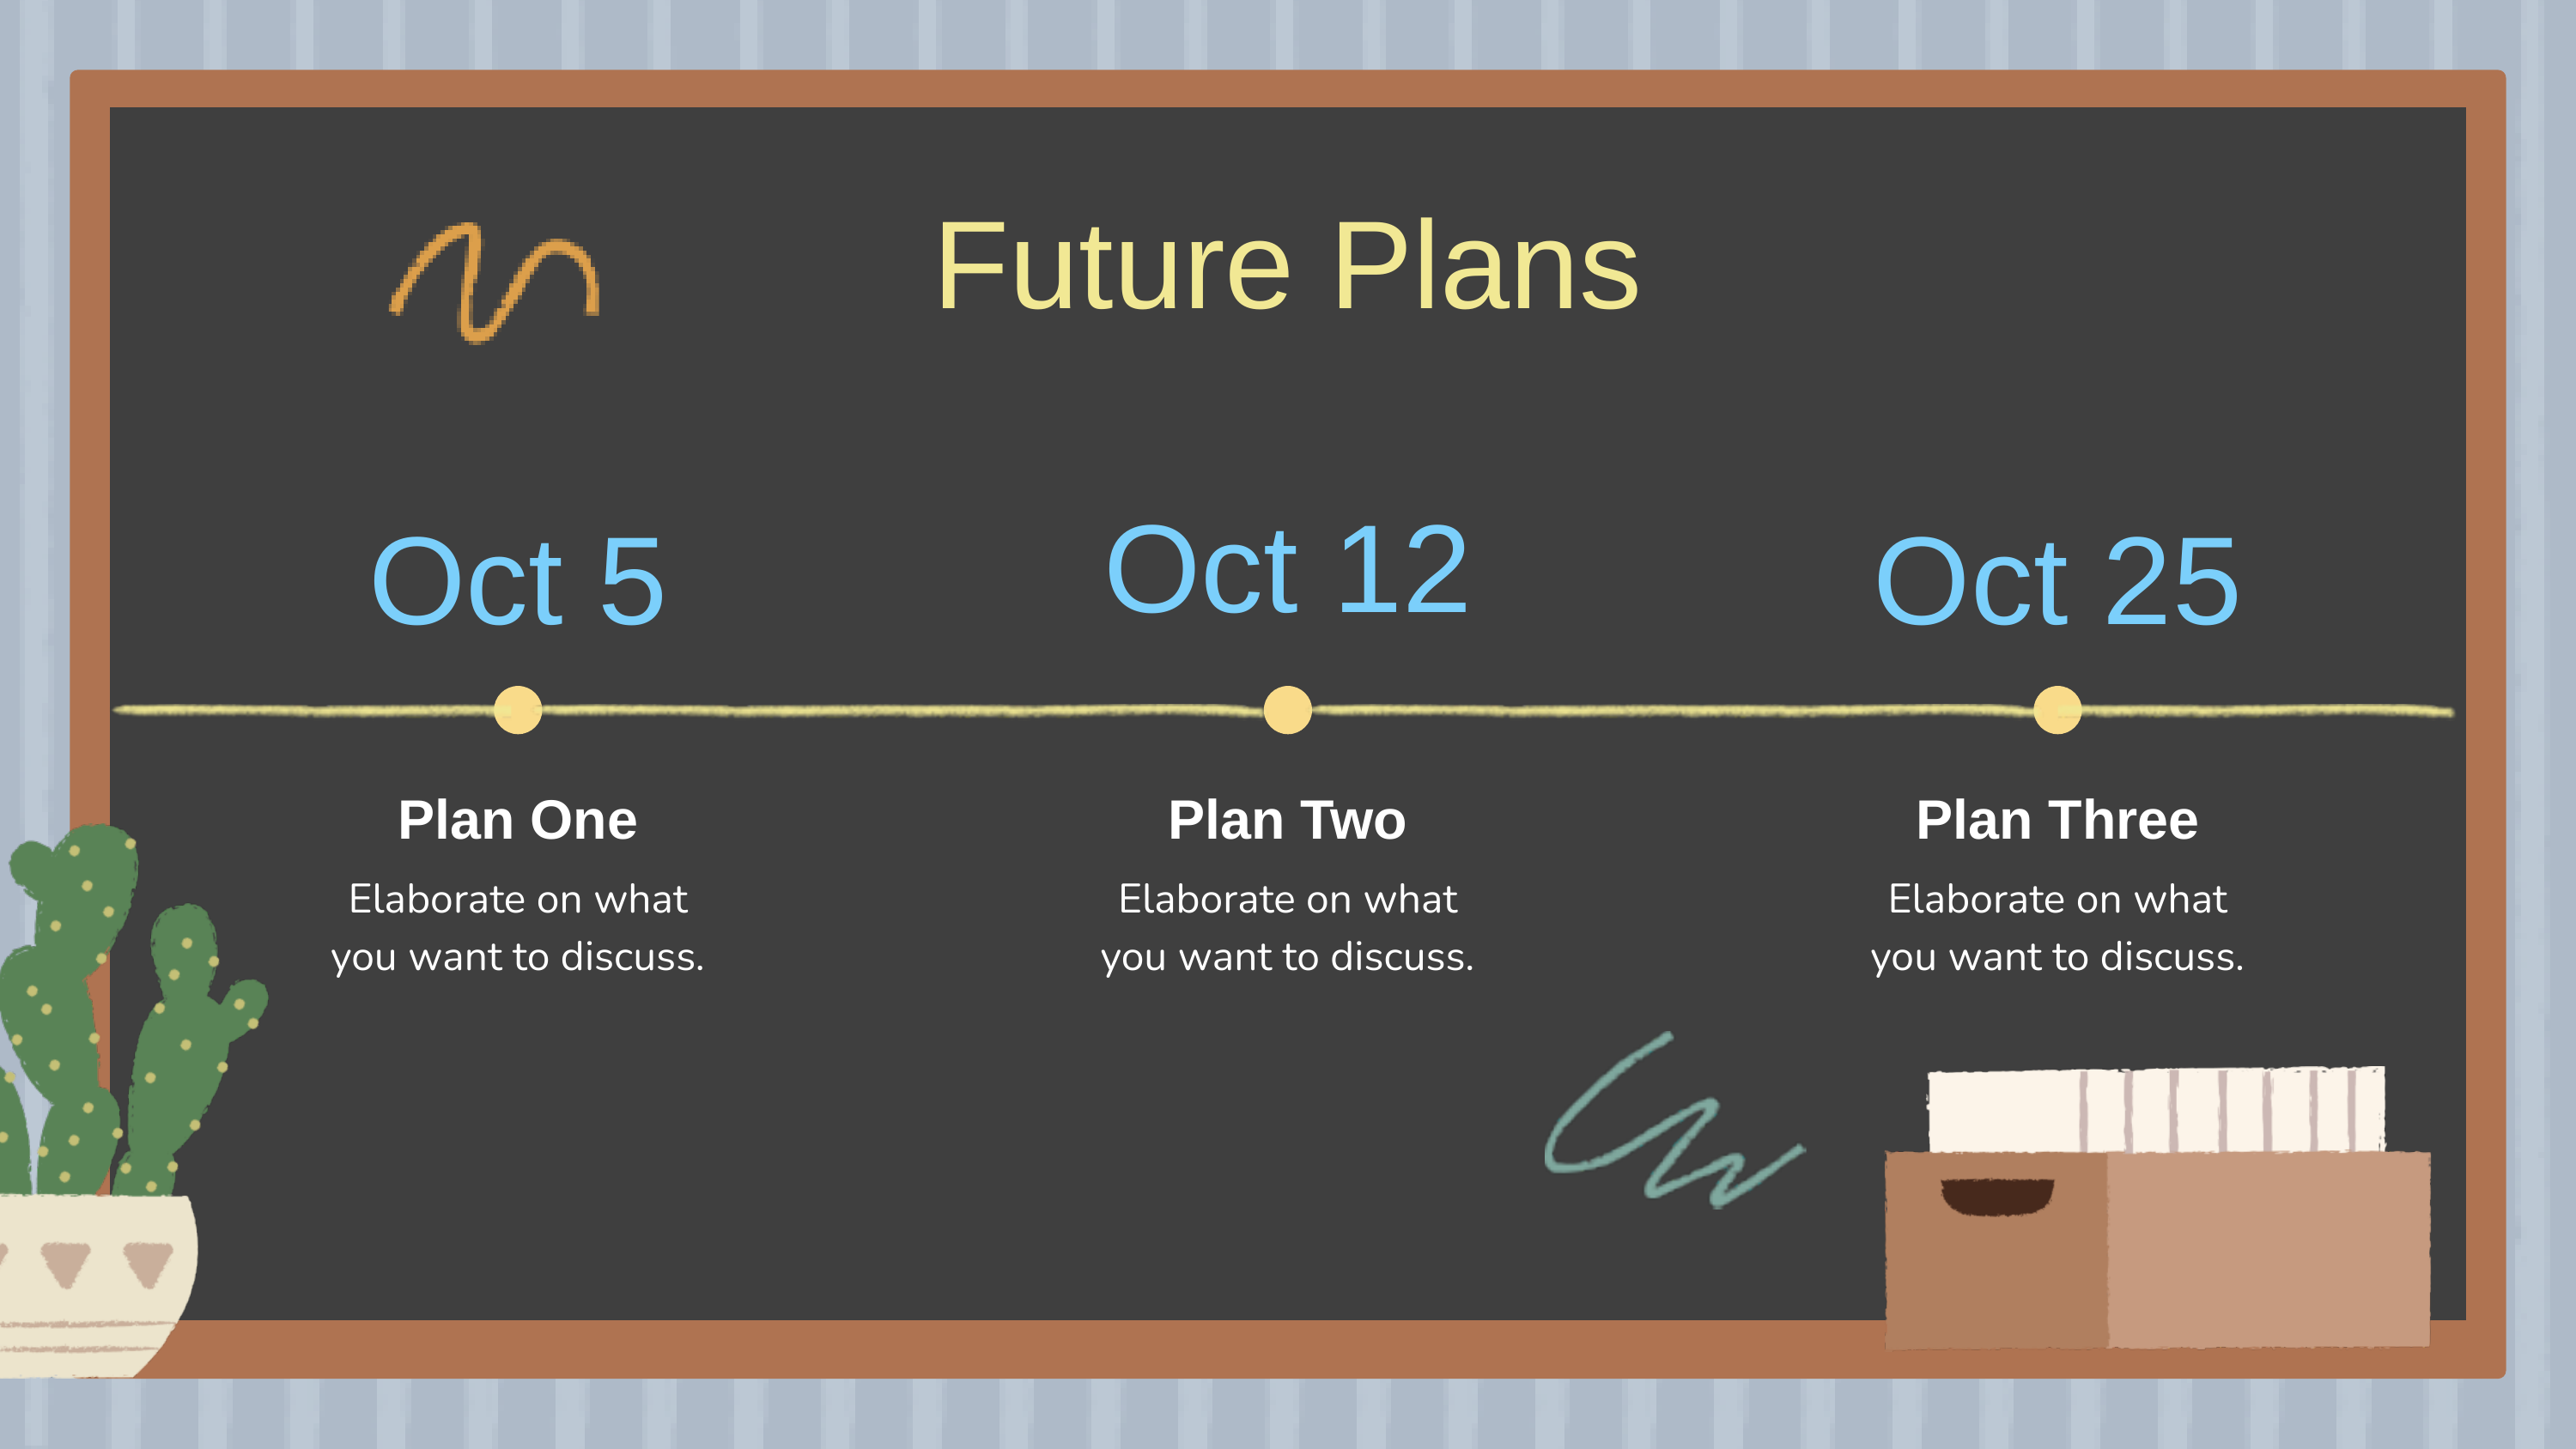

Future Plans

Oct 12
Oct 5
Oct 25

Plan One
Plan Two
Plan Three

Elaborate on what you want to discuss.
Elaborate on what you want to discuss.
Elaborate on what you want to discuss.